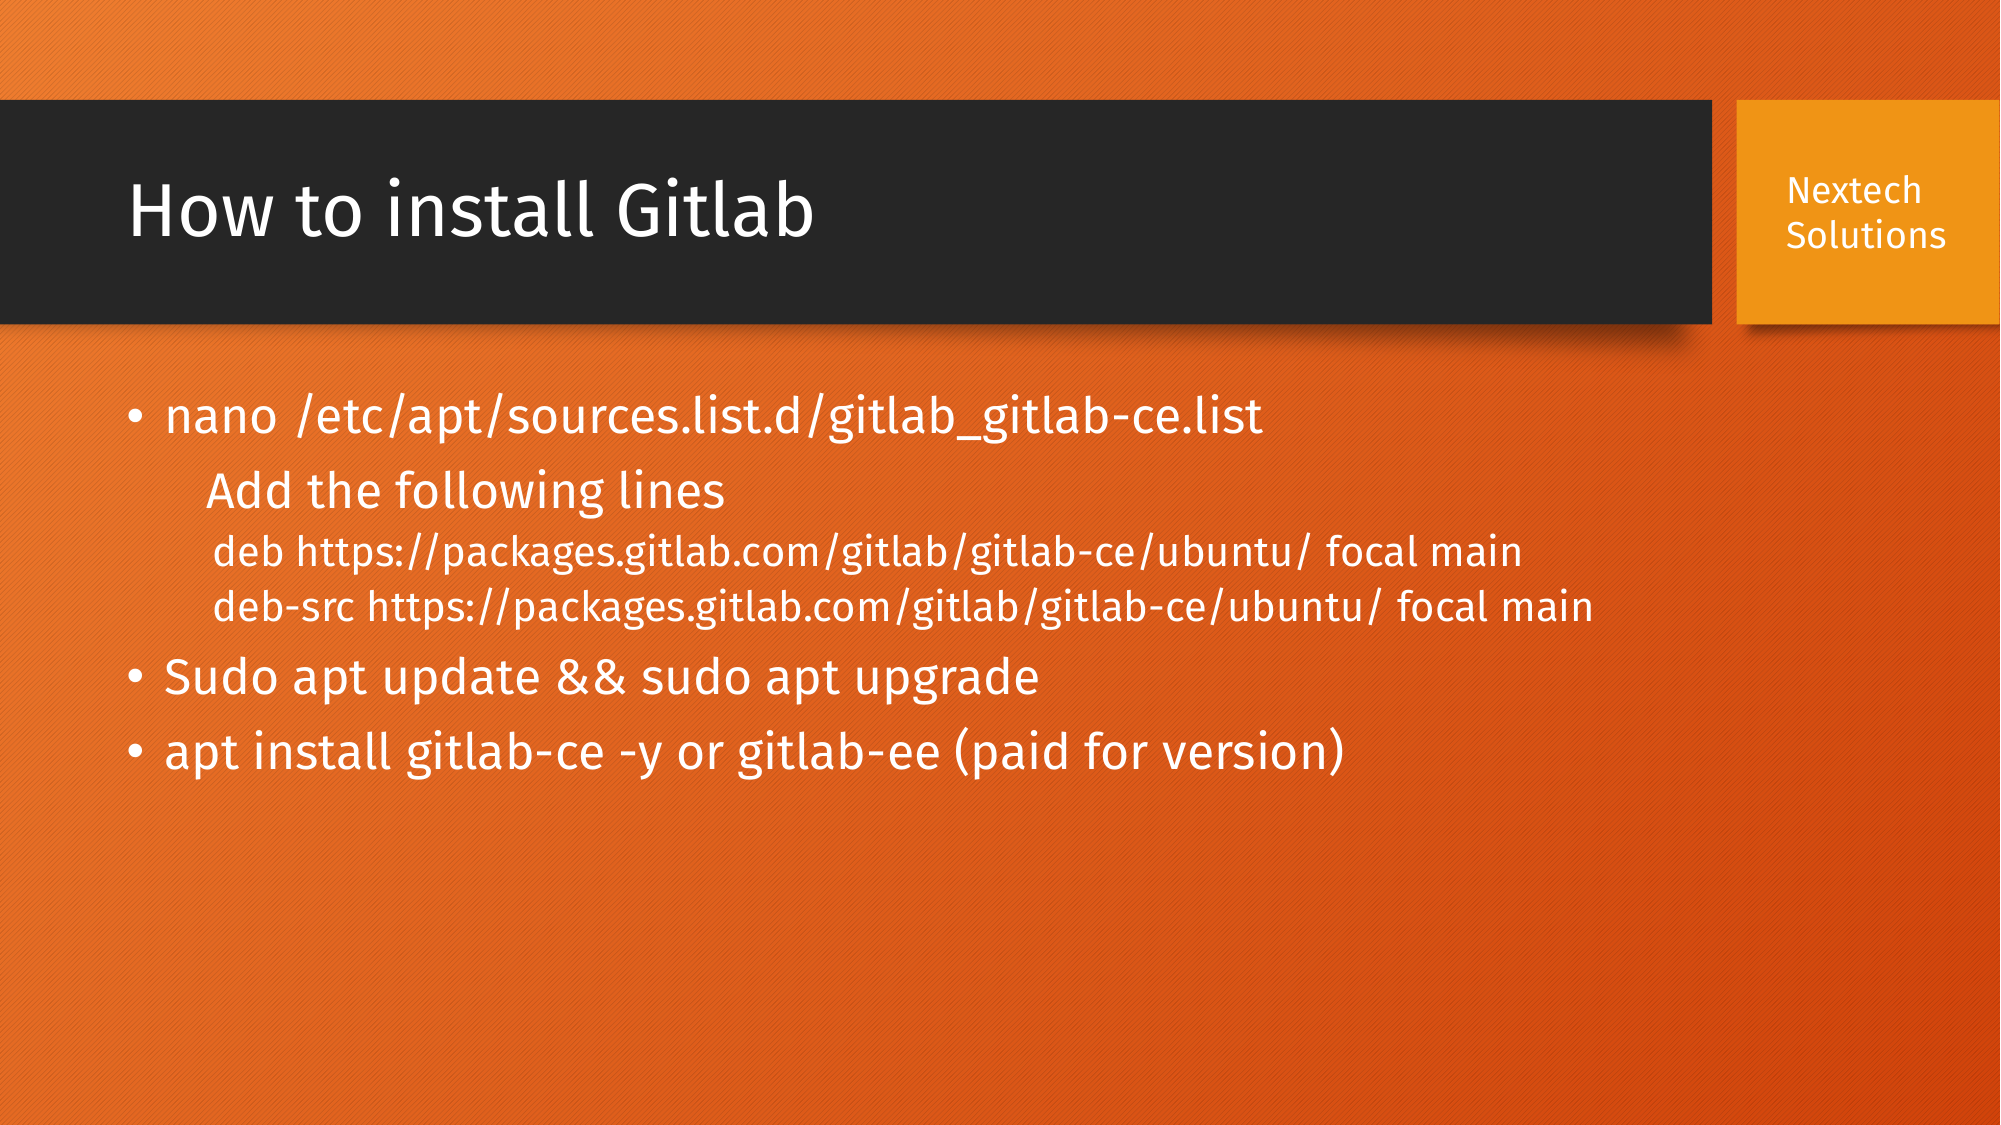

# How to install Gitlab
Nextech Solutions
nano /etc/apt/sources.list.d/gitlab_gitlab-ce.list
      Add the following lines
 deb https://packages.gitlab.com/gitlab/gitlab-ce/ubuntu/ focal main
 deb-src https://packages.gitlab.com/gitlab/gitlab-ce/ubuntu/ focal main
Sudo apt update && sudo apt upgrade
apt install gitlab-ce -y or gitlab-ee (paid for version)